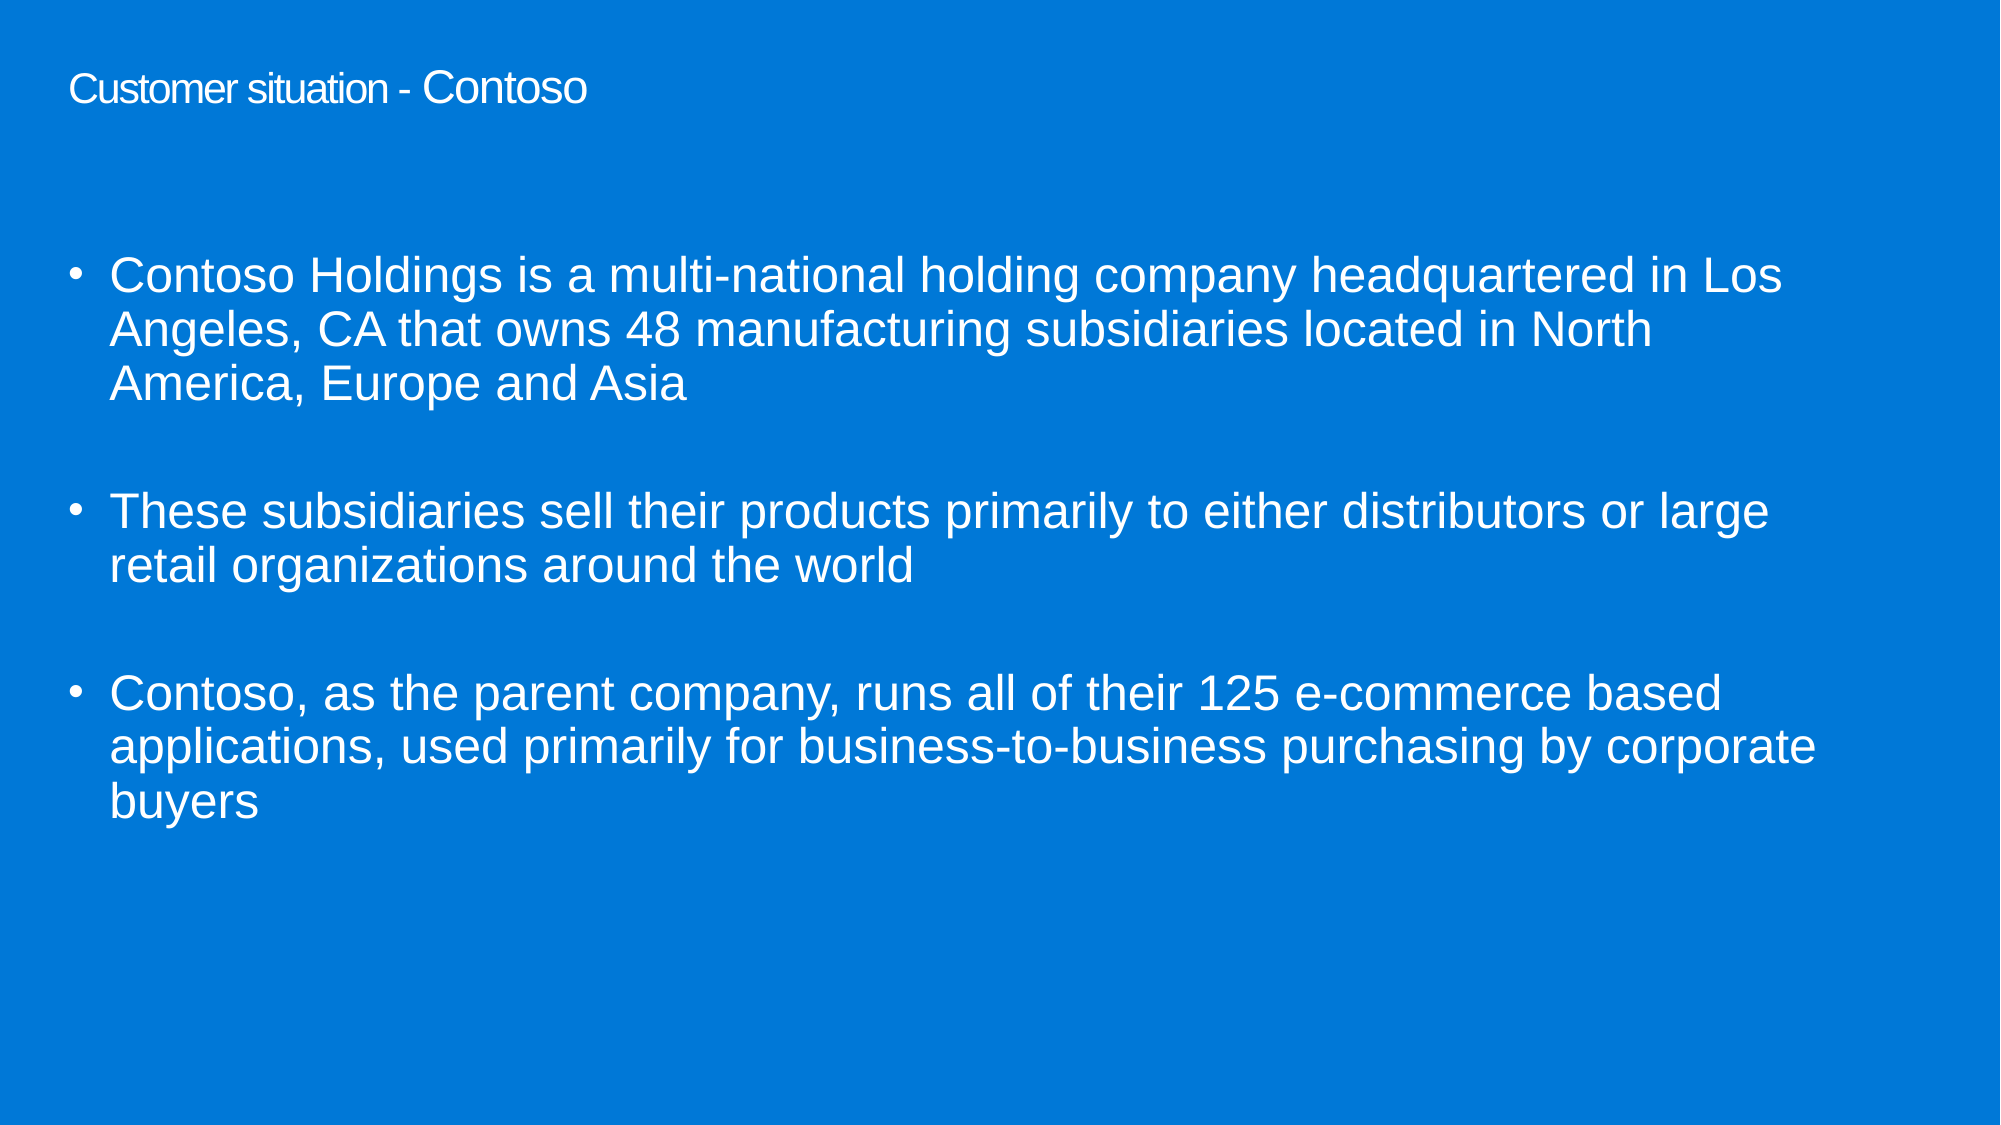

# Customer situation - Contoso
Contoso Holdings is a multi-national holding company headquartered in Los Angeles, CA that owns 48 manufacturing subsidiaries located in North America, Europe and Asia

These subsidiaries sell their products primarily to either distributors or large retail organizations around the world

Contoso, as the parent company, runs all of their 125 e-commerce based applications, used primarily for business-to-business purchasing by corporate buyers